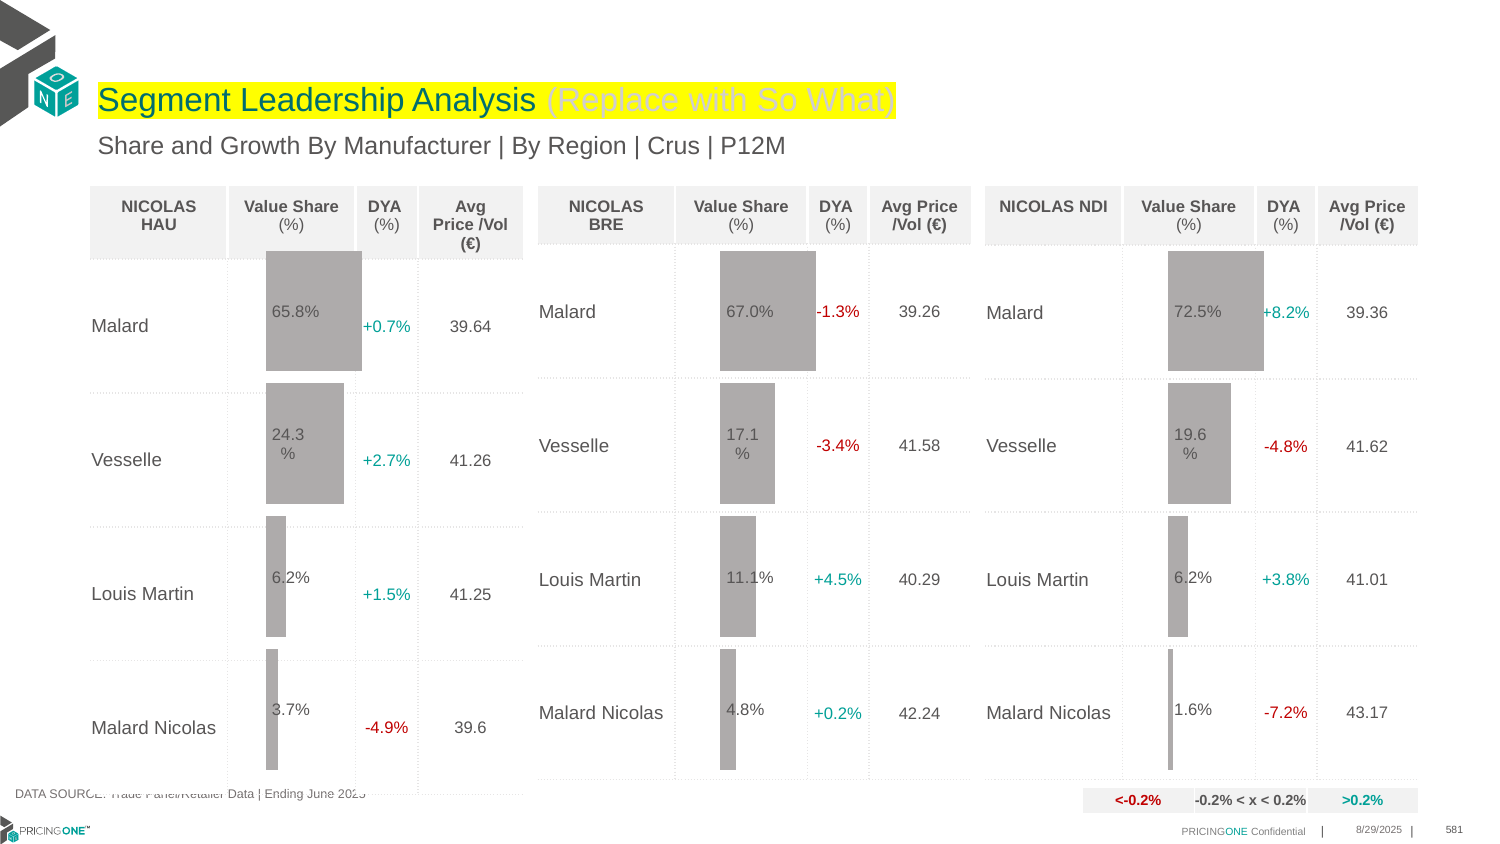

# Segment Leadership Analysis (Replace with So What)
Share and Growth By Manufacturer | By Region | Crus | P12M
| NICOLAS BRE | Value Share (%) | DYA (%) | Avg Price /Vol (€) |
| --- | --- | --- | --- |
| Malard |  | -1.3% | 39.26 |
| Vesselle |  | -3.4% | 41.58 |
| Louis Martin |  | +4.5% | 40.29 |
| Malard Nicolas |  | +0.2% | 42.24 |
| NICOLAS HAU | Value Share (%) | DYA (%) | Avg Price /Vol (€) |
| --- | --- | --- | --- |
| Malard |  | +0.7% | 39.64 |
| Vesselle |  | +2.7% | 41.26 |
| Louis Martin |  | +1.5% | 41.25 |
| Malard Nicolas |  | -4.9% | 39.6 |
| NICOLAS NDI | Value Share (%) | DYA (%) | Avg Price /Vol (€) |
| --- | --- | --- | --- |
| Malard |  | +8.2% | 39.36 |
| Vesselle |  | -4.8% | 41.62 |
| Louis Martin |  | +3.8% | 41.01 |
| Malard Nicolas |  | -7.2% | 43.17 |

### Chart

| Category | Crus | NICOLAS HAU |
|---|---|
| None | 0.6581114343253525 |

### Chart

| Category | Crus | NICOLAS BRE |
|---|---|
| None | 0.6699223004865297 |

### Chart

| Category | Crus | NICOLAS NDI |
|---|---|
| None | 0.7251367142827438 |
DATA SOURCE: Trade Panel/Retailer Data | Ending June 2025
| <-0.2% | -0.2% < x < 0.2% | >0.2% |
| --- | --- | --- |

8/29/2025
581